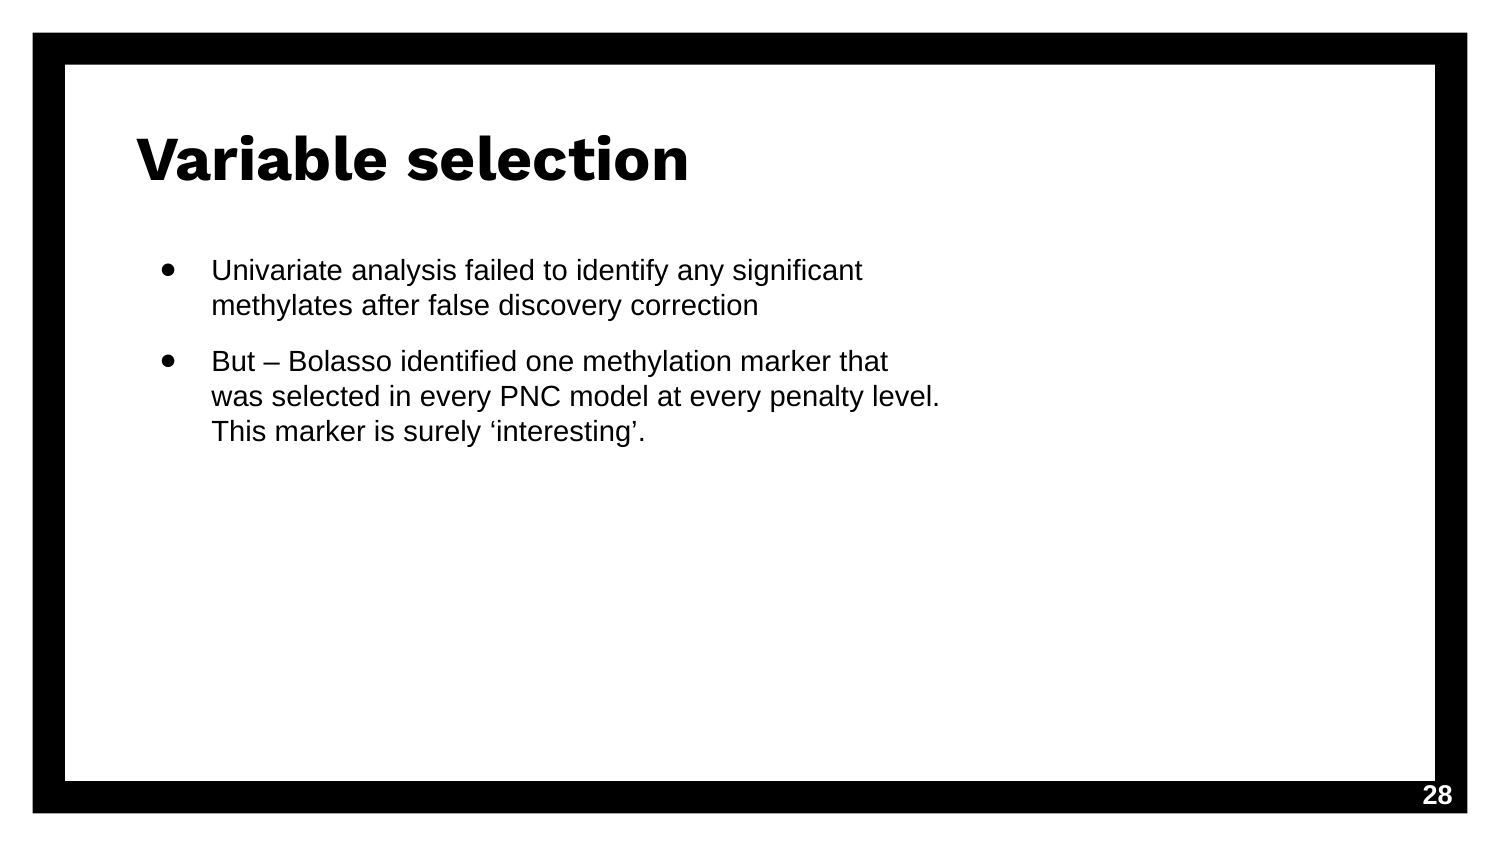

Variable selection
Univariate analysis failed to identify any significant methylates after false discovery correction
But – Bolasso identified one methylation marker that was selected in every PNC model at every penalty level. This marker is surely ‘interesting’.

28